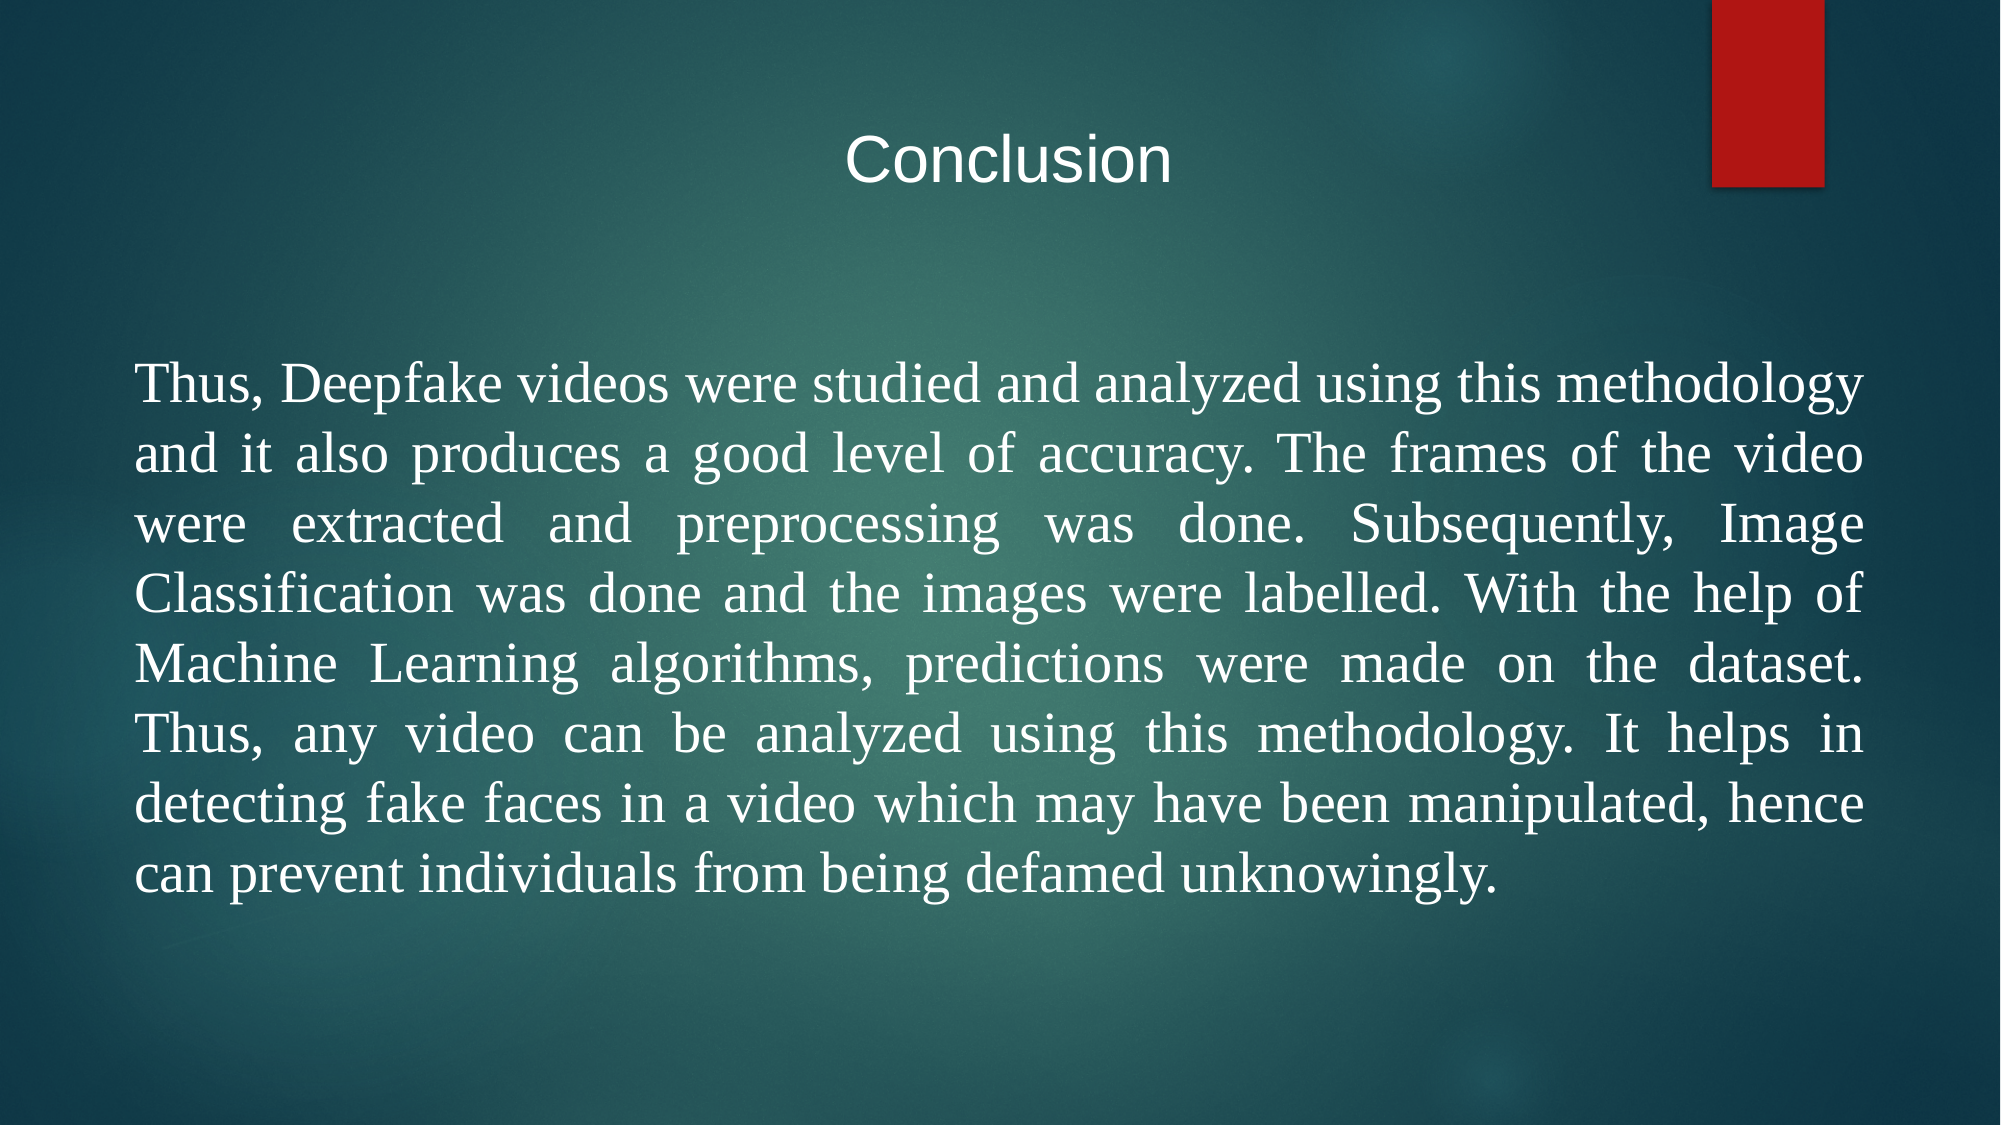

Conclusion
Thus, Deepfake videos were studied and analyzed using this methodology and it also produces a good level of accuracy. The frames of the video were extracted and preprocessing was done. Subsequently, Image Classification was done and the images were labelled. With the help of Machine Learning algorithms, predictions were made on the dataset. Thus, any video can be analyzed using this methodology. It helps in detecting fake faces in a video which may have been manipulated, hence can prevent individuals from being defamed unknowingly.